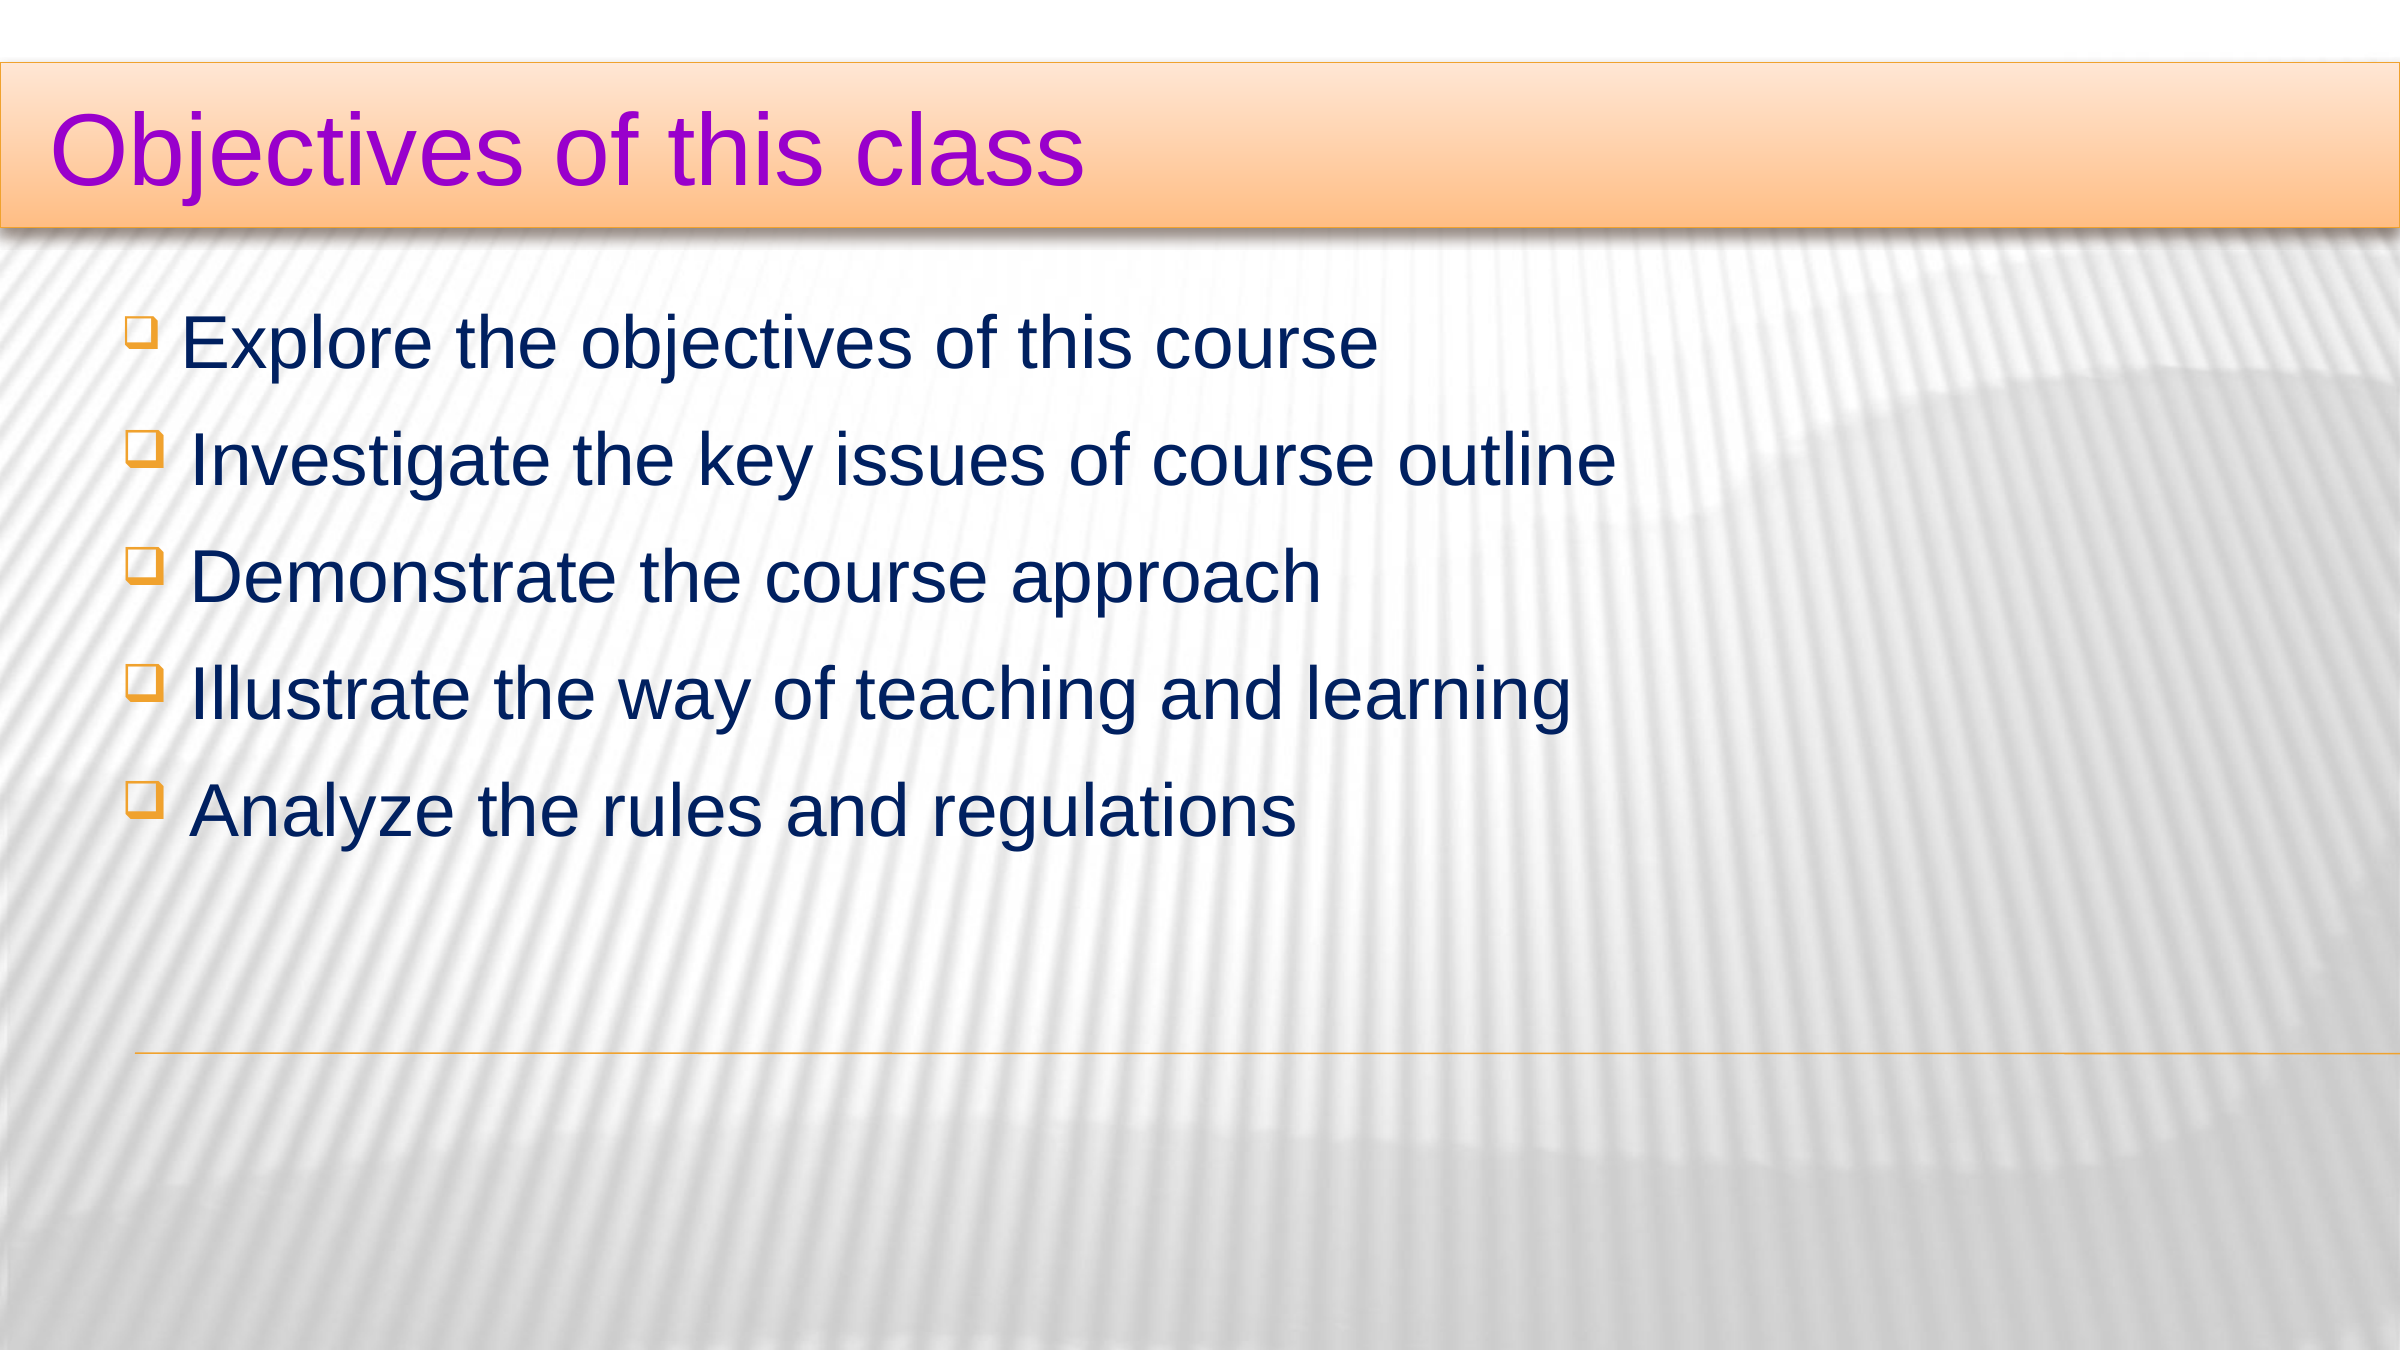

Objectives of this class
 Explore the objectives of this course
 Investigate the key issues of course outline
 Demonstrate the course approach
 Illustrate the way of teaching and learning
 Analyze the rules and regulations